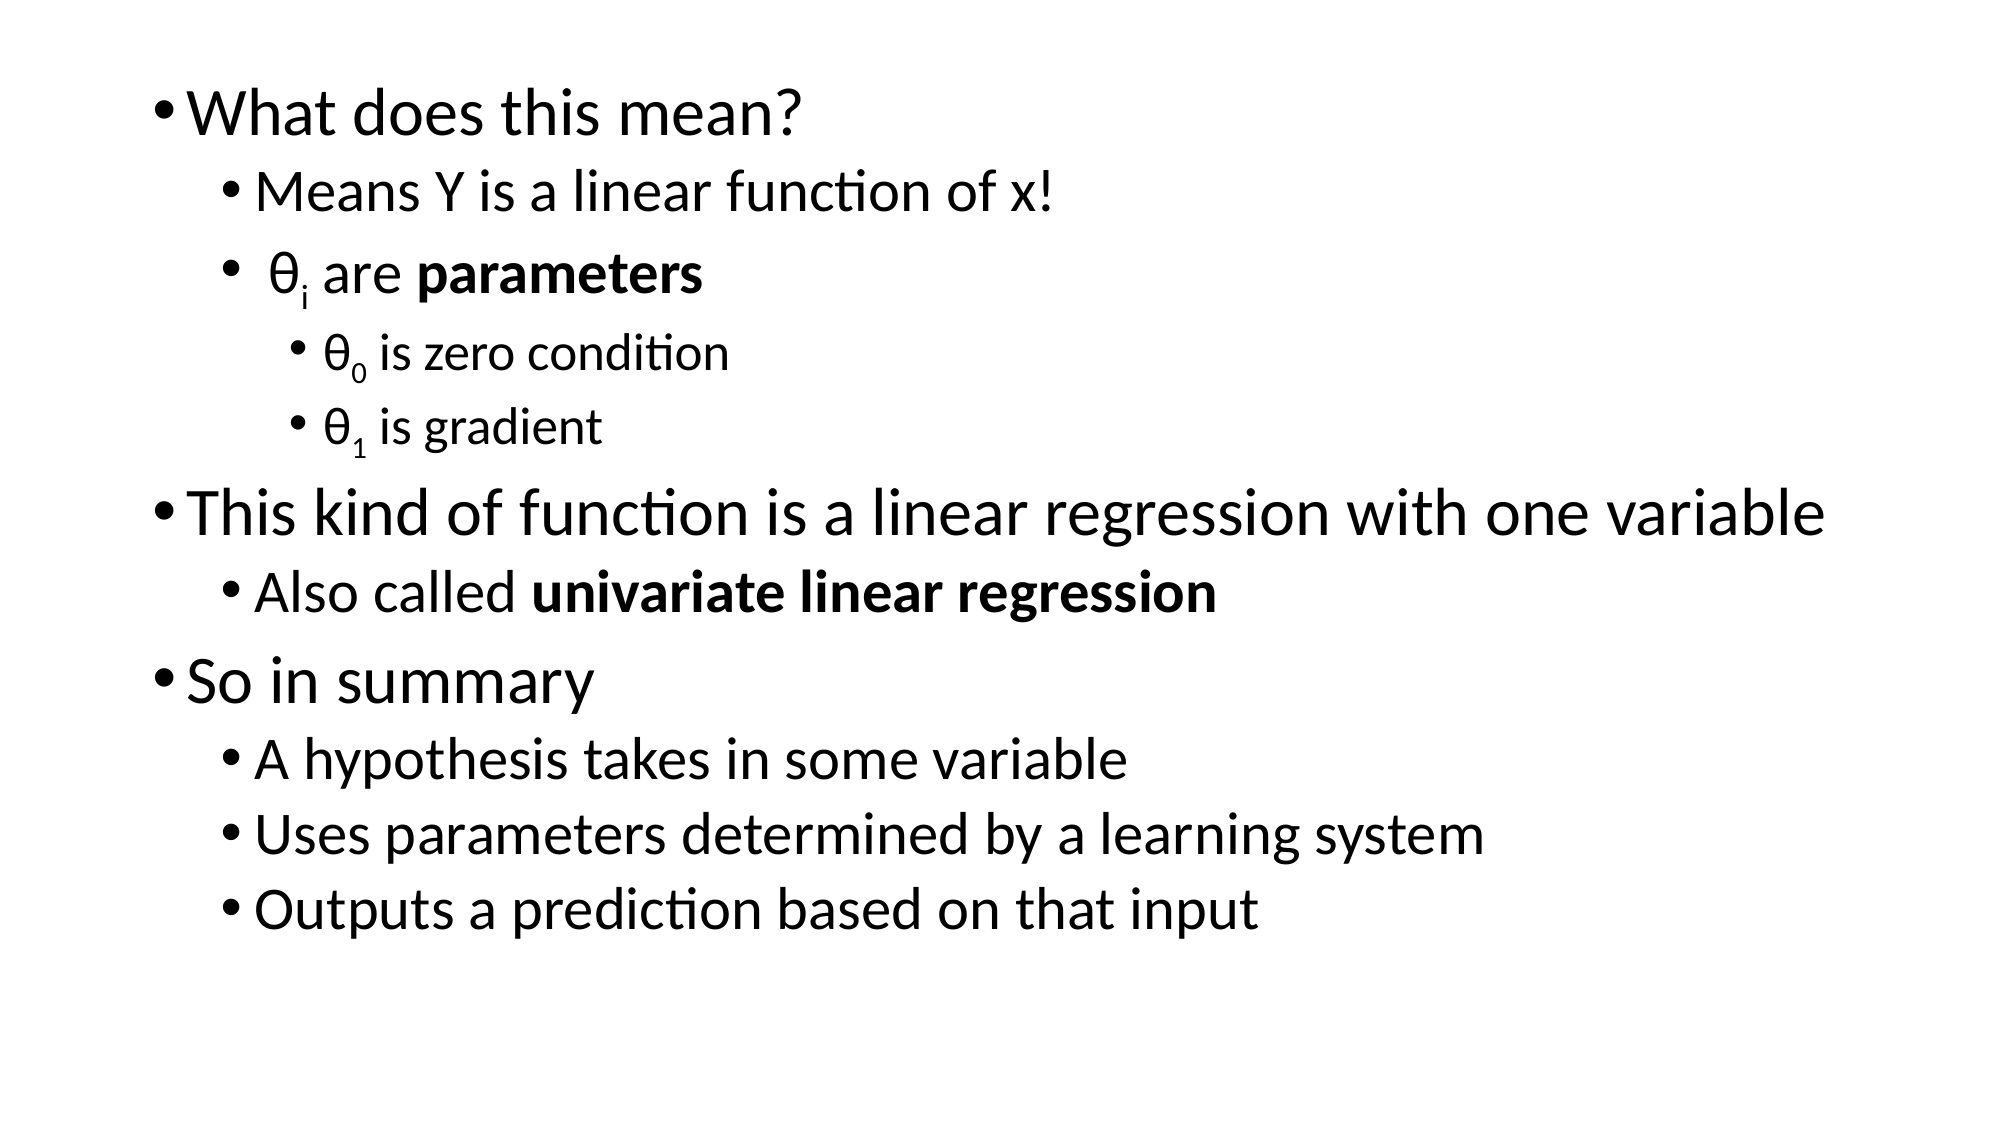

What does this mean?
Means Y is a linear function of x!
 θi are parameters
θ0 is zero condition
θ1 is gradient
This kind of function is a linear regression with one variable
Also called univariate linear regression
So in summary
A hypothesis takes in some variable
Uses parameters determined by a learning system
Outputs a prediction based on that input